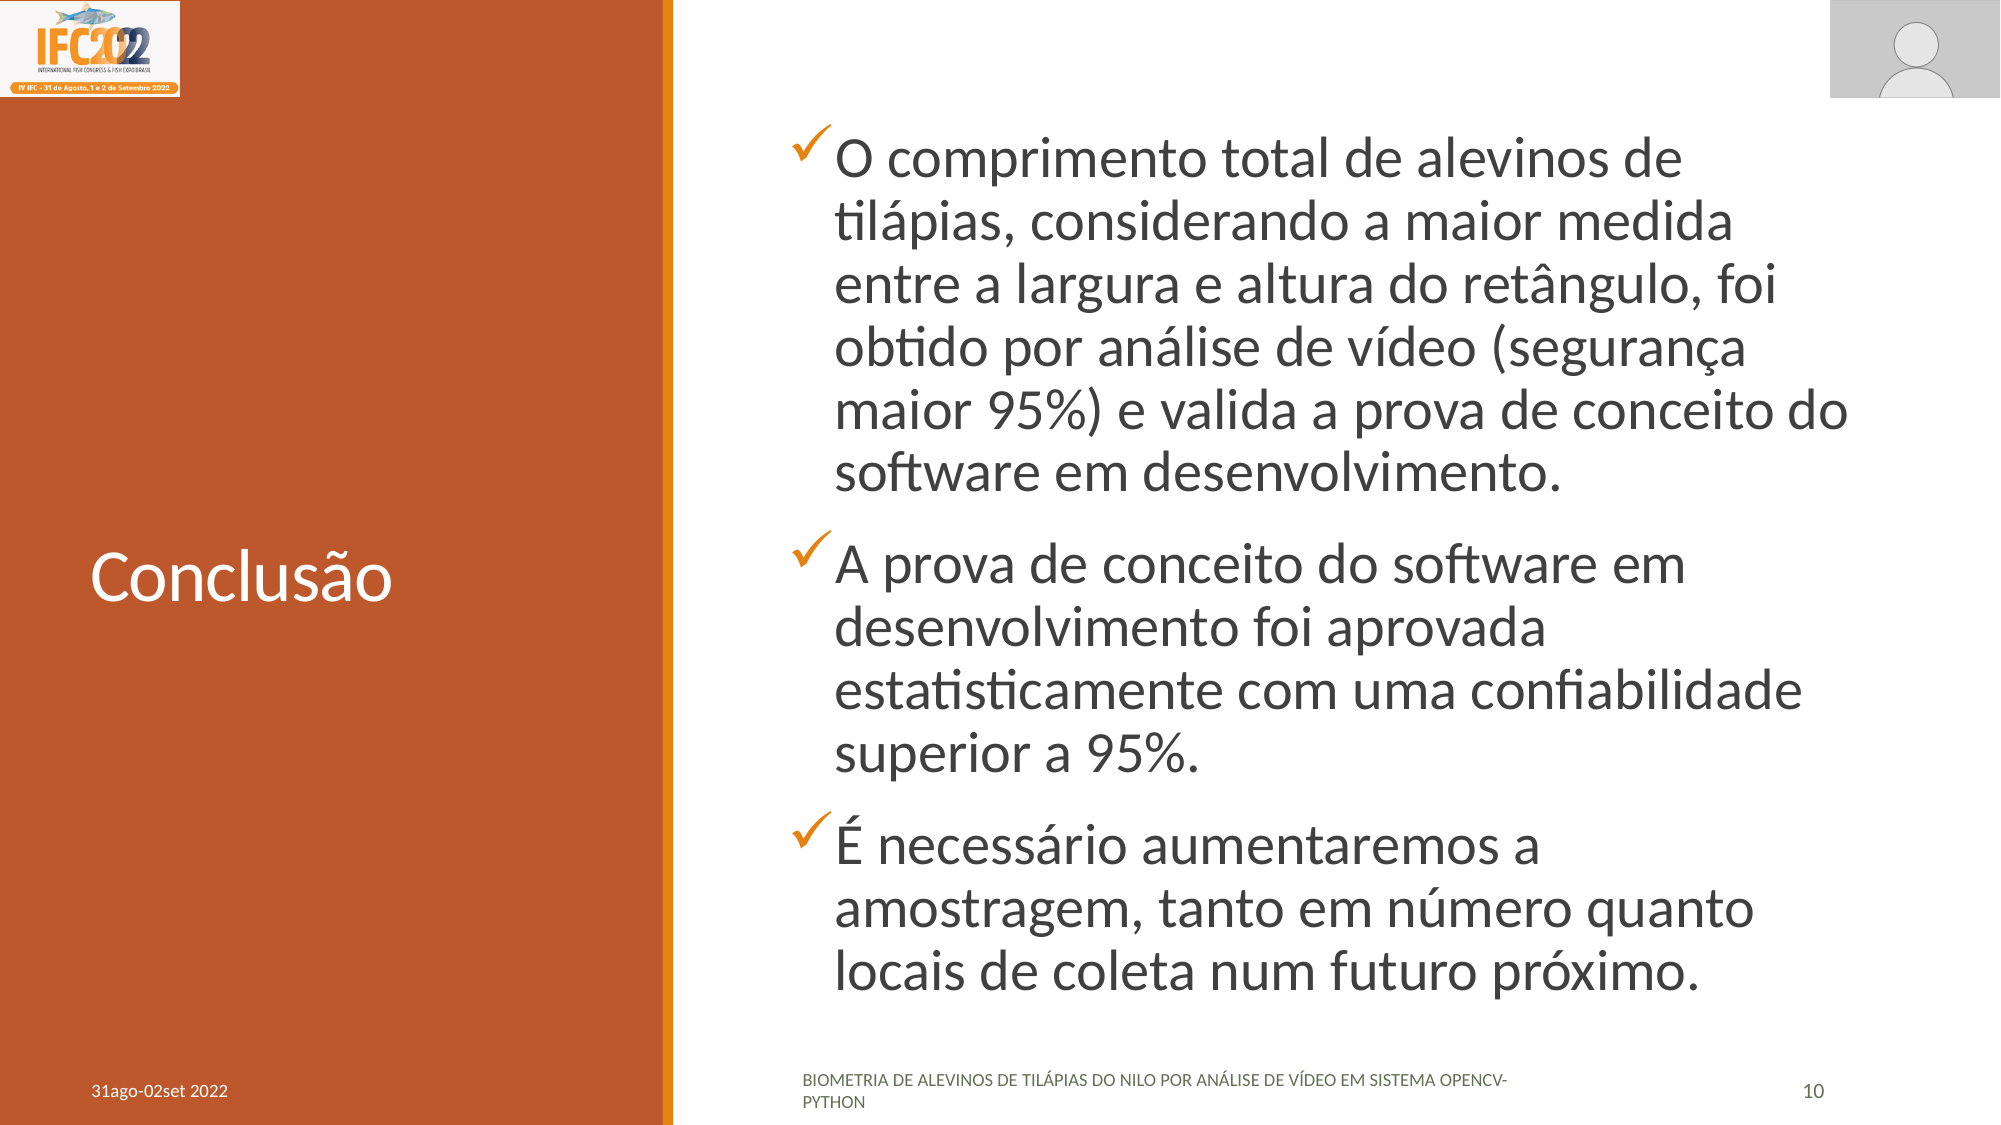

# Conclusão
O comprimento total de alevinos de tilápias, considerando a maior medida entre a largura e altura do retângulo, foi obtido por análise de vídeo (segurança maior 95%) e valida a prova de conceito do software em desenvolvimento.
A prova de conceito do software em desenvolvimento foi aprovada estatisticamente com uma confiabilidade superior a 95%.
É necessário aumentaremos a amostragem, tanto em número quanto locais de coleta num futuro próximo.

31ago-02set 2022
Biometria de Alevinos de Tilápias do Nilo por Análise de Vídeo em Sistema OpenCV-Python
10